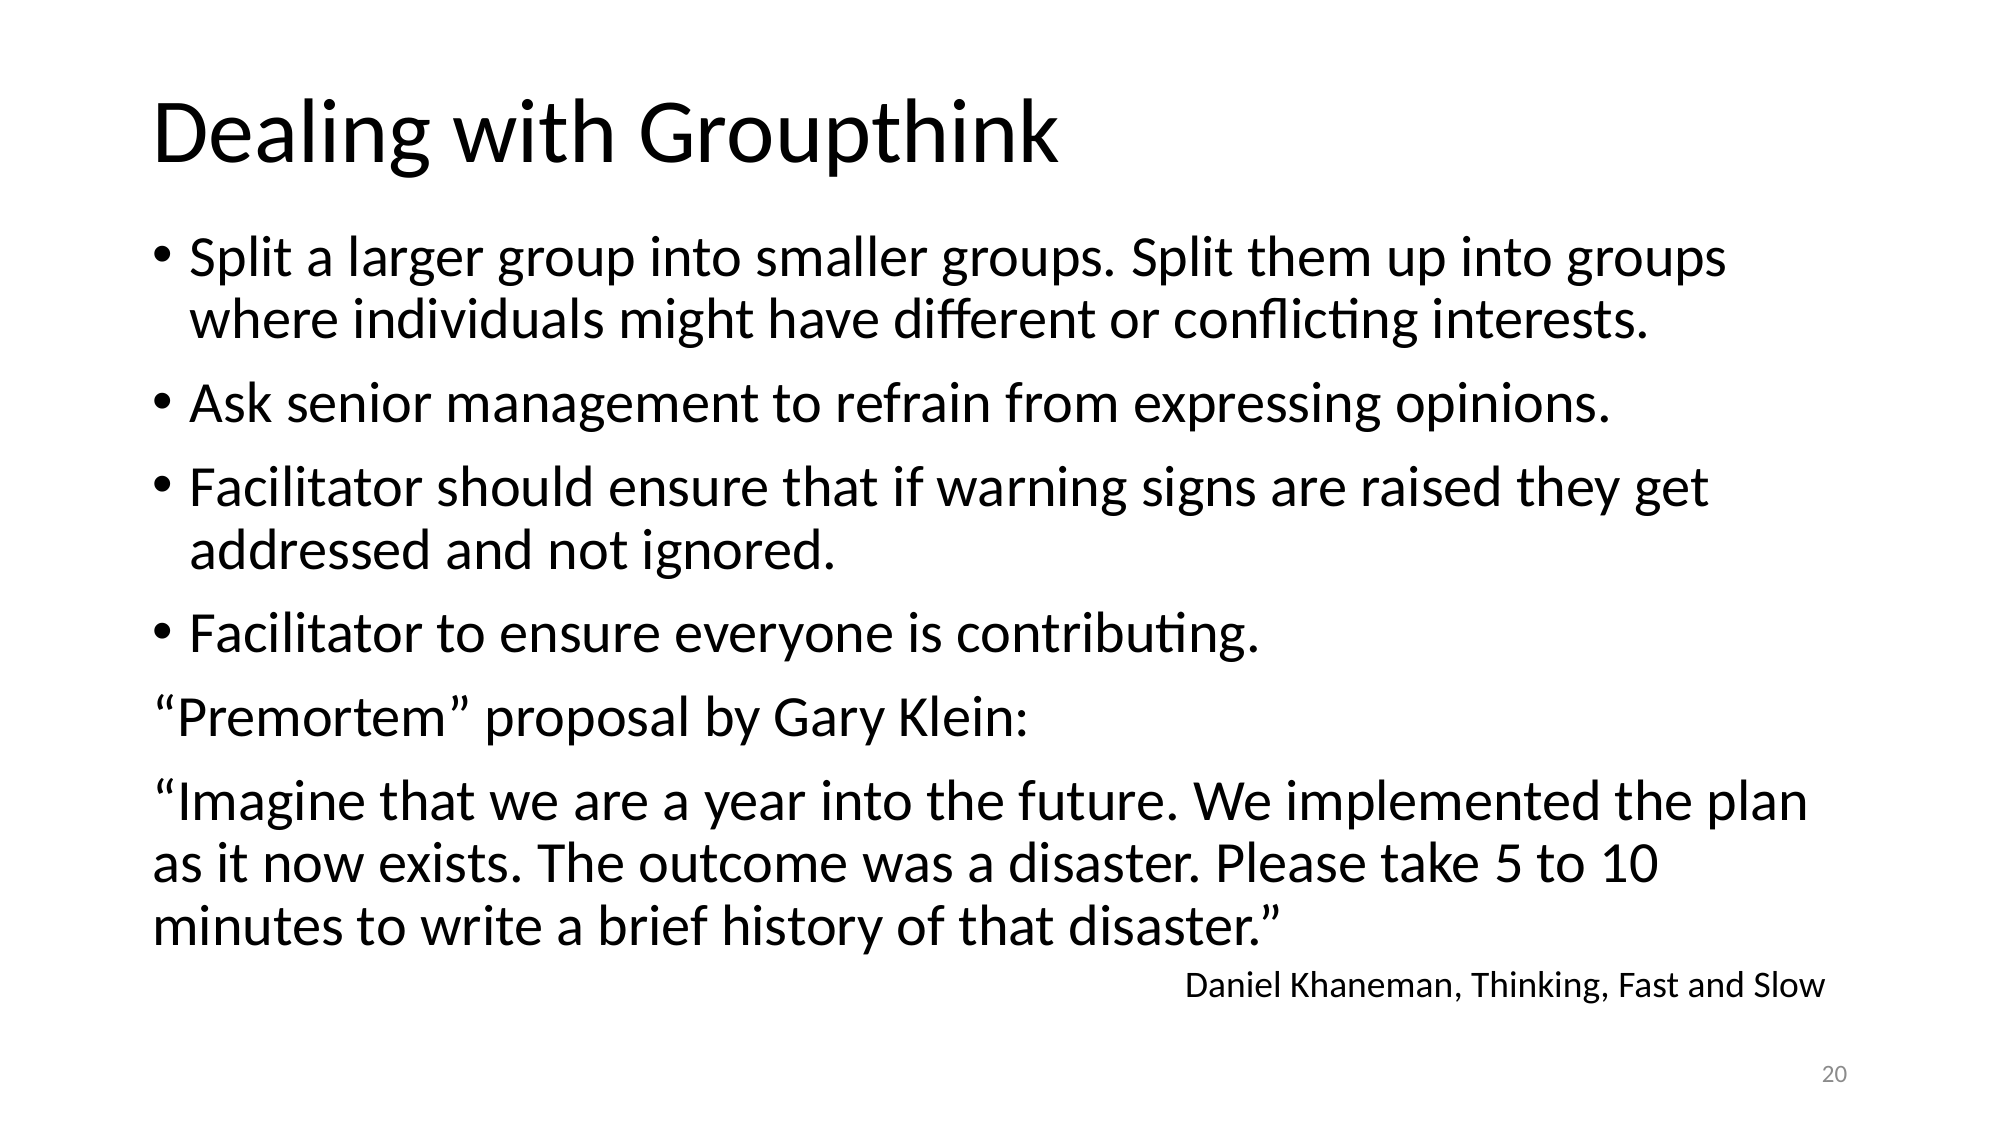

# Dealing with Groupthink
Split a larger group into smaller groups. Split them up into groups where individuals might have different or conflicting interests.
Ask senior management to refrain from expressing opinions.
Facilitator should ensure that if warning signs are raised they get addressed and not ignored.
Facilitator to ensure everyone is contributing.
“Premortem” proposal by Gary Klein:
“Imagine that we are a year into the future. We implemented the plan as it now exists. The outcome was a disaster. Please take 5 to 10 minutes to write a brief history of that disaster.”

Daniel Khaneman, Thinking, Fast and Slow
20